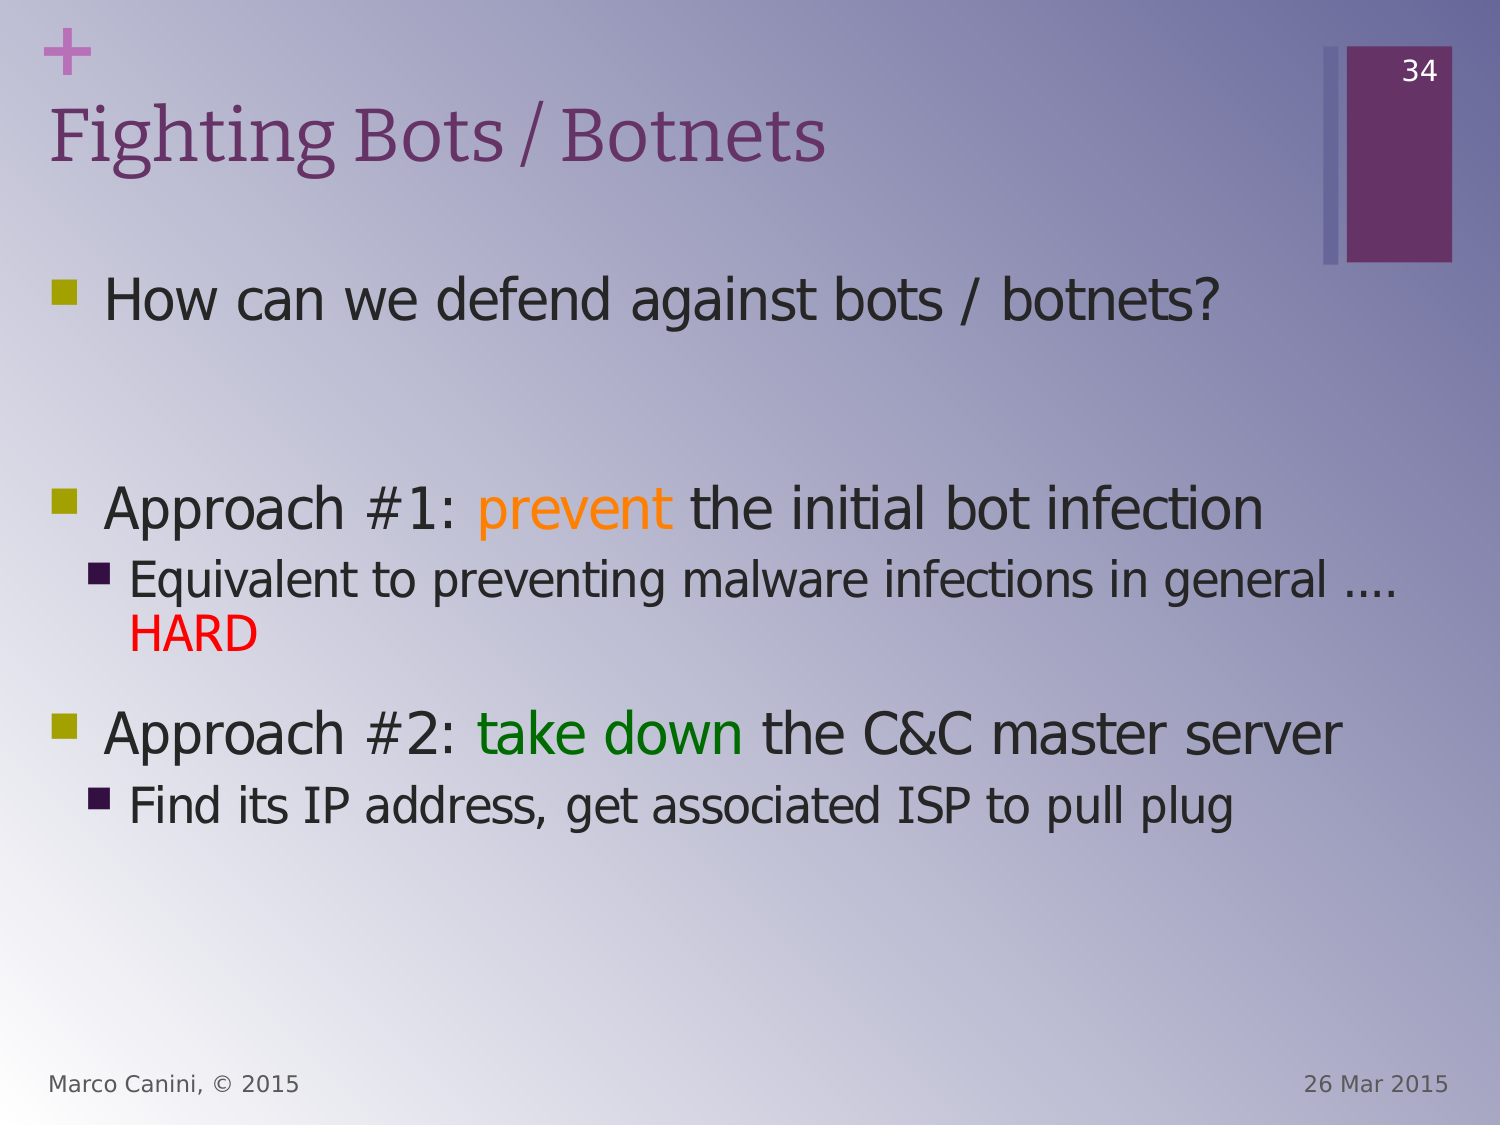

34
# Fighting Bots / Botnets
How can we defend against bots / botnets?

Approach #1: prevent the initial bot infection
Equivalent to preventing malware infections in general …. HARD
Approach #2: take down the C&C master server
Find its IP address, get associated ISP to pull plug
Marco Canini, © 2015
26 Mar 2015